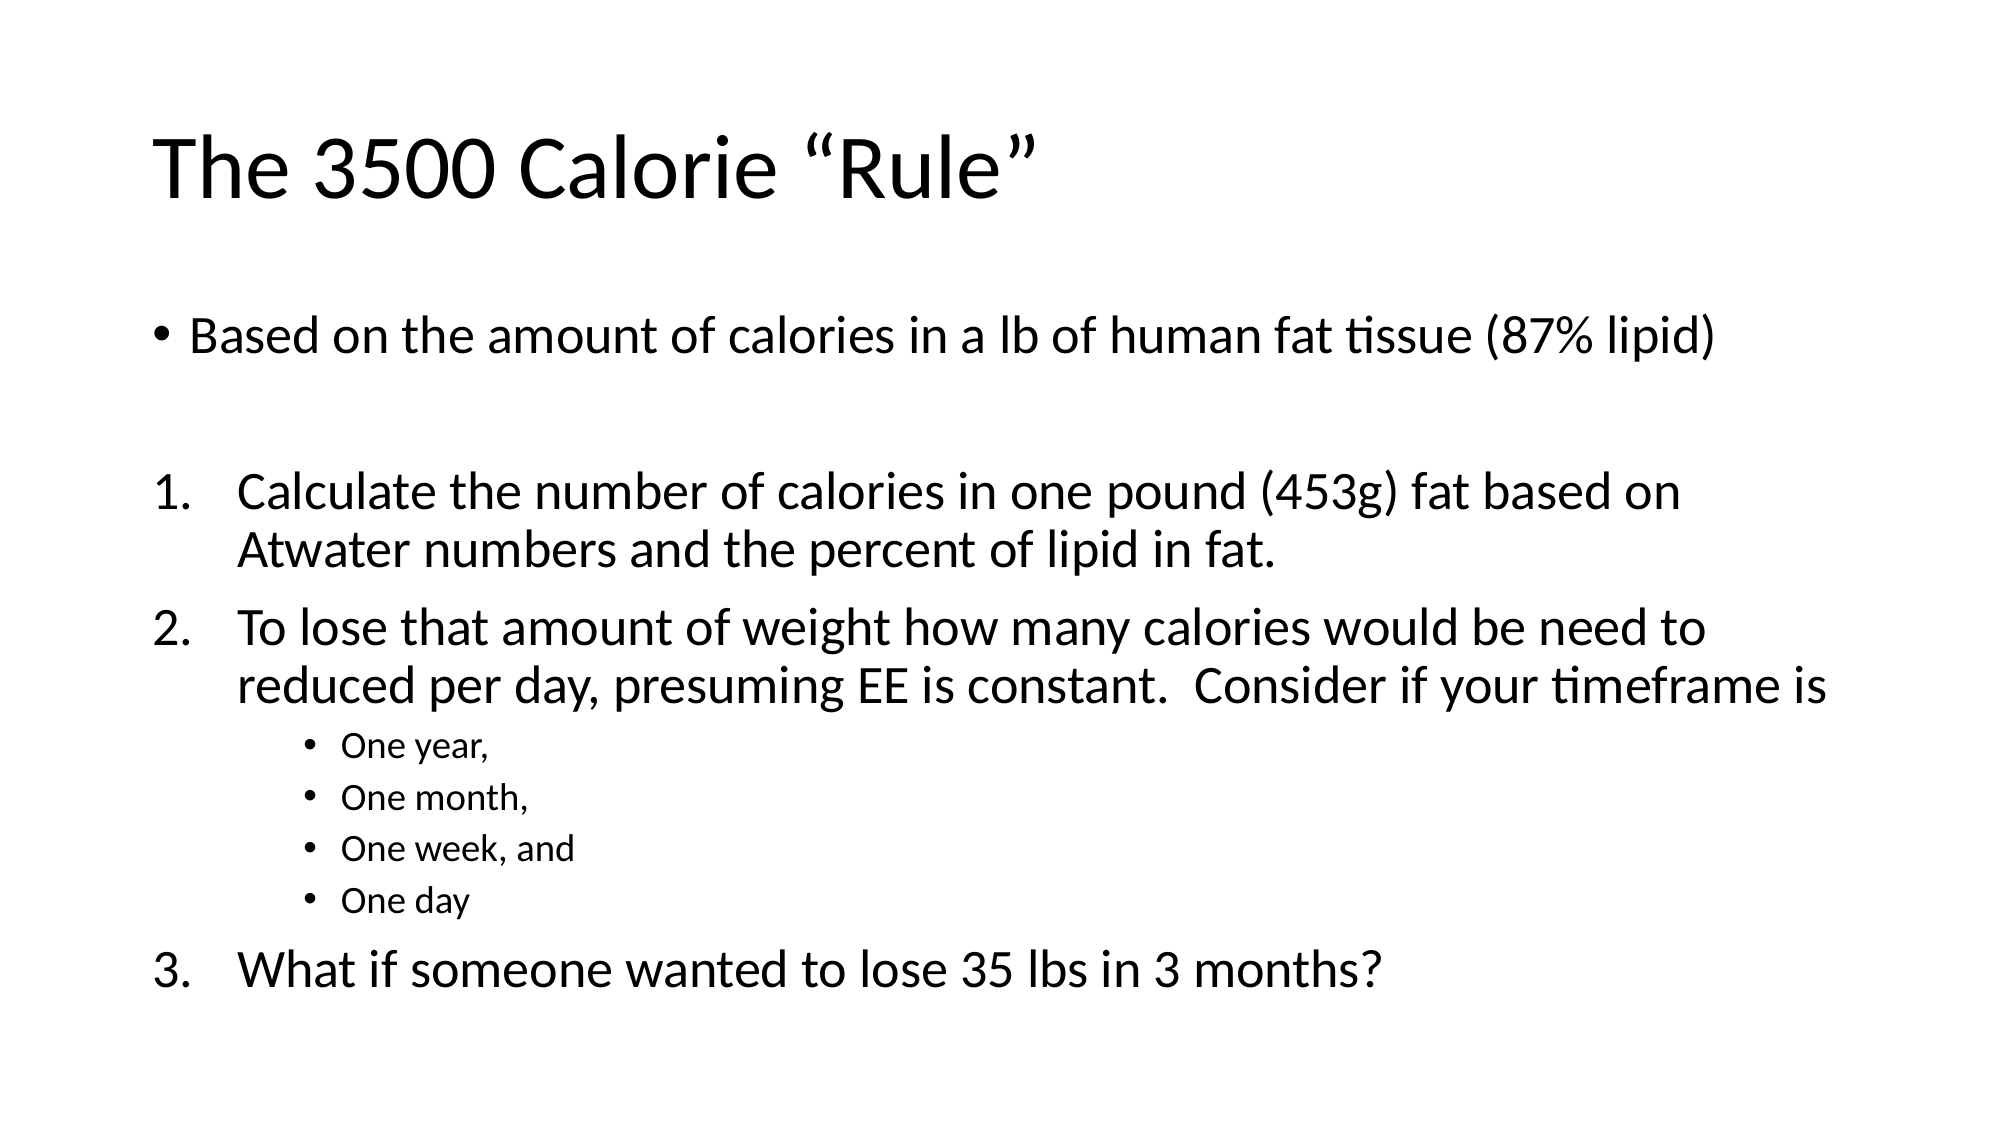

# The 3500 Calorie “Rule”
Based on the amount of calories in a lb of human fat tissue (87% lipid)

Calculate the number of calories in one pound (453g) fat based on Atwater numbers and the percent of lipid in fat.
To lose that amount of weight how many calories would be need to reduced per day, presuming EE is constant.  Consider if your timeframe is
One year,
One month,
One week, and
One day
What if someone wanted to lose 35 lbs in 3 months?